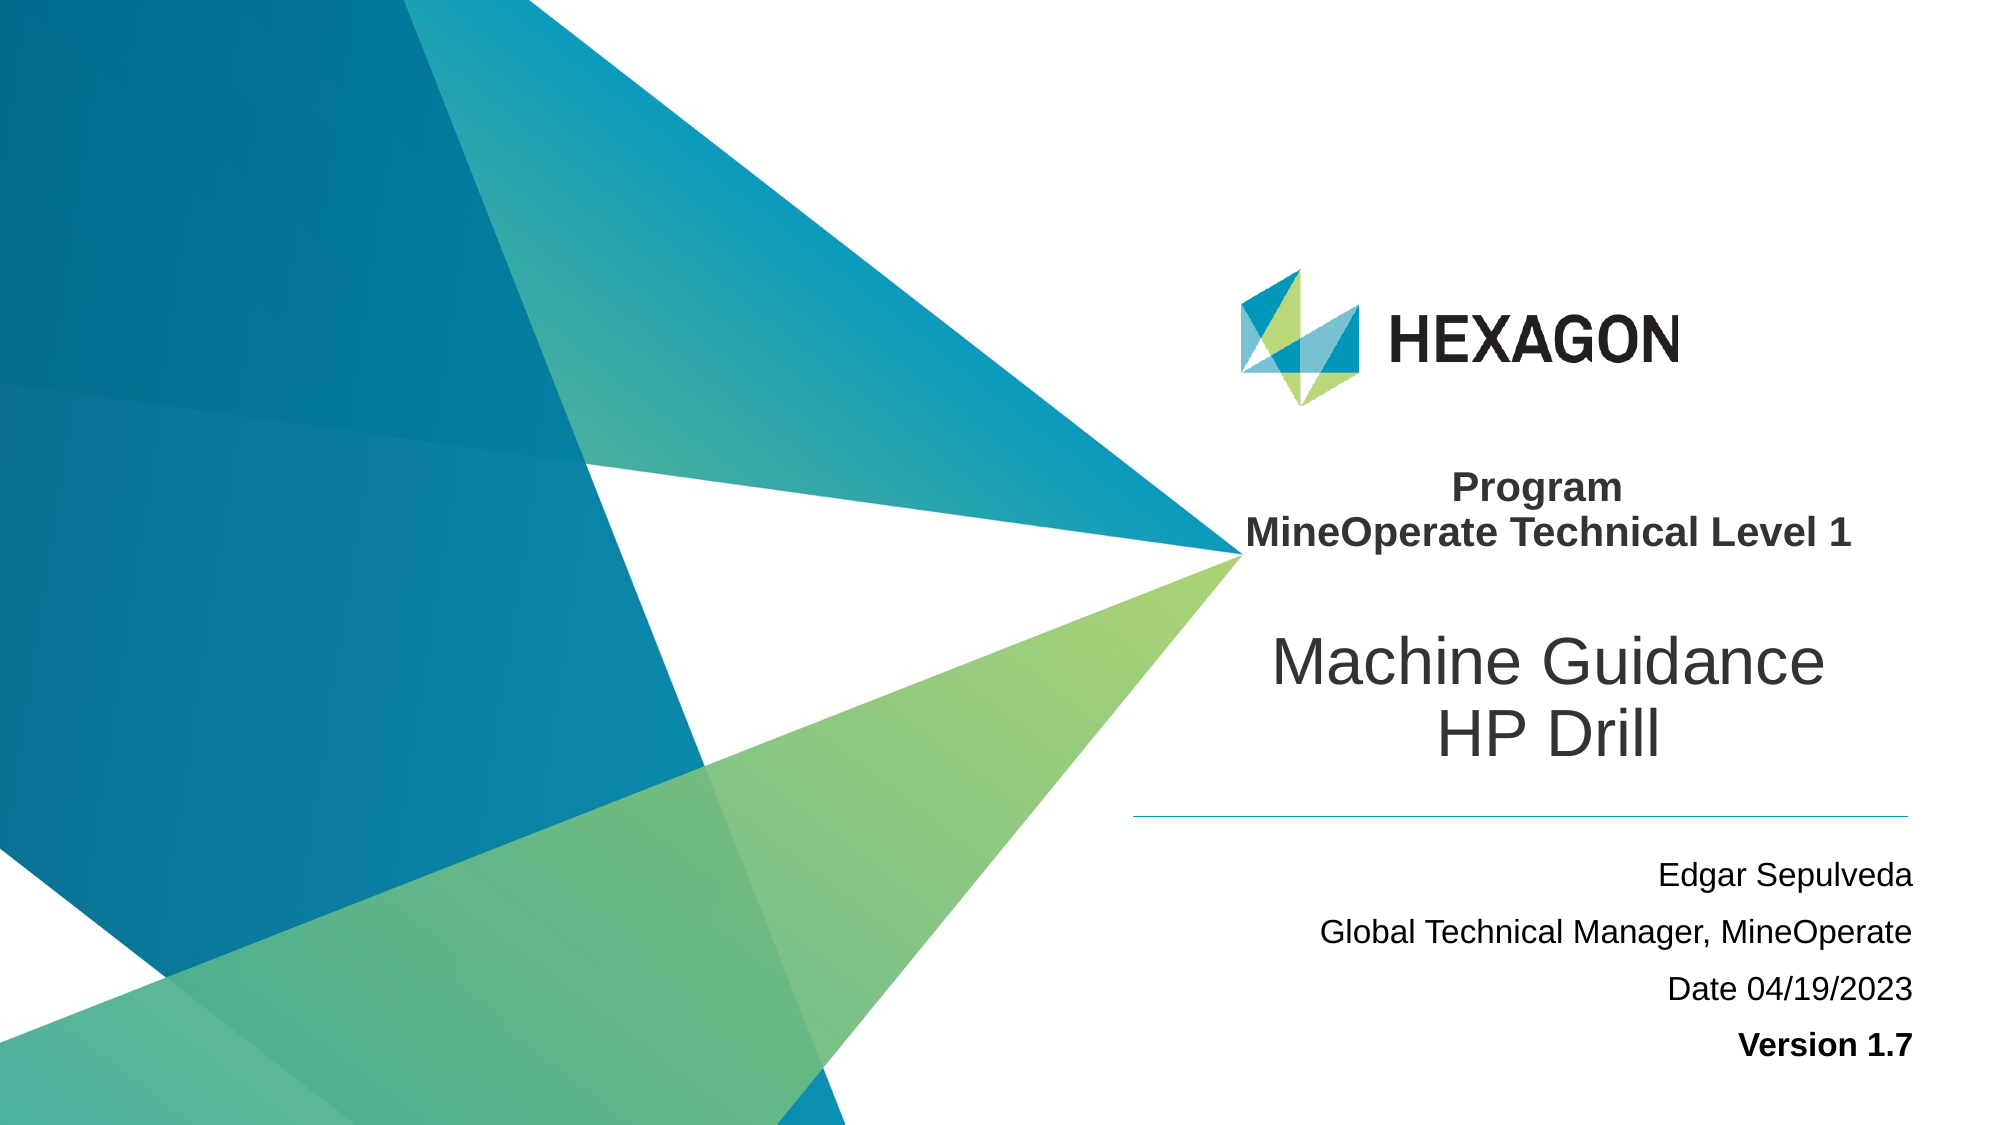

Program
MineOperate Technical Level 1

Machine Guidance
HP Drill
Edgar Sepulveda
Global Technical Manager, MineOperate
Date 04/19/2023
Version 1.7